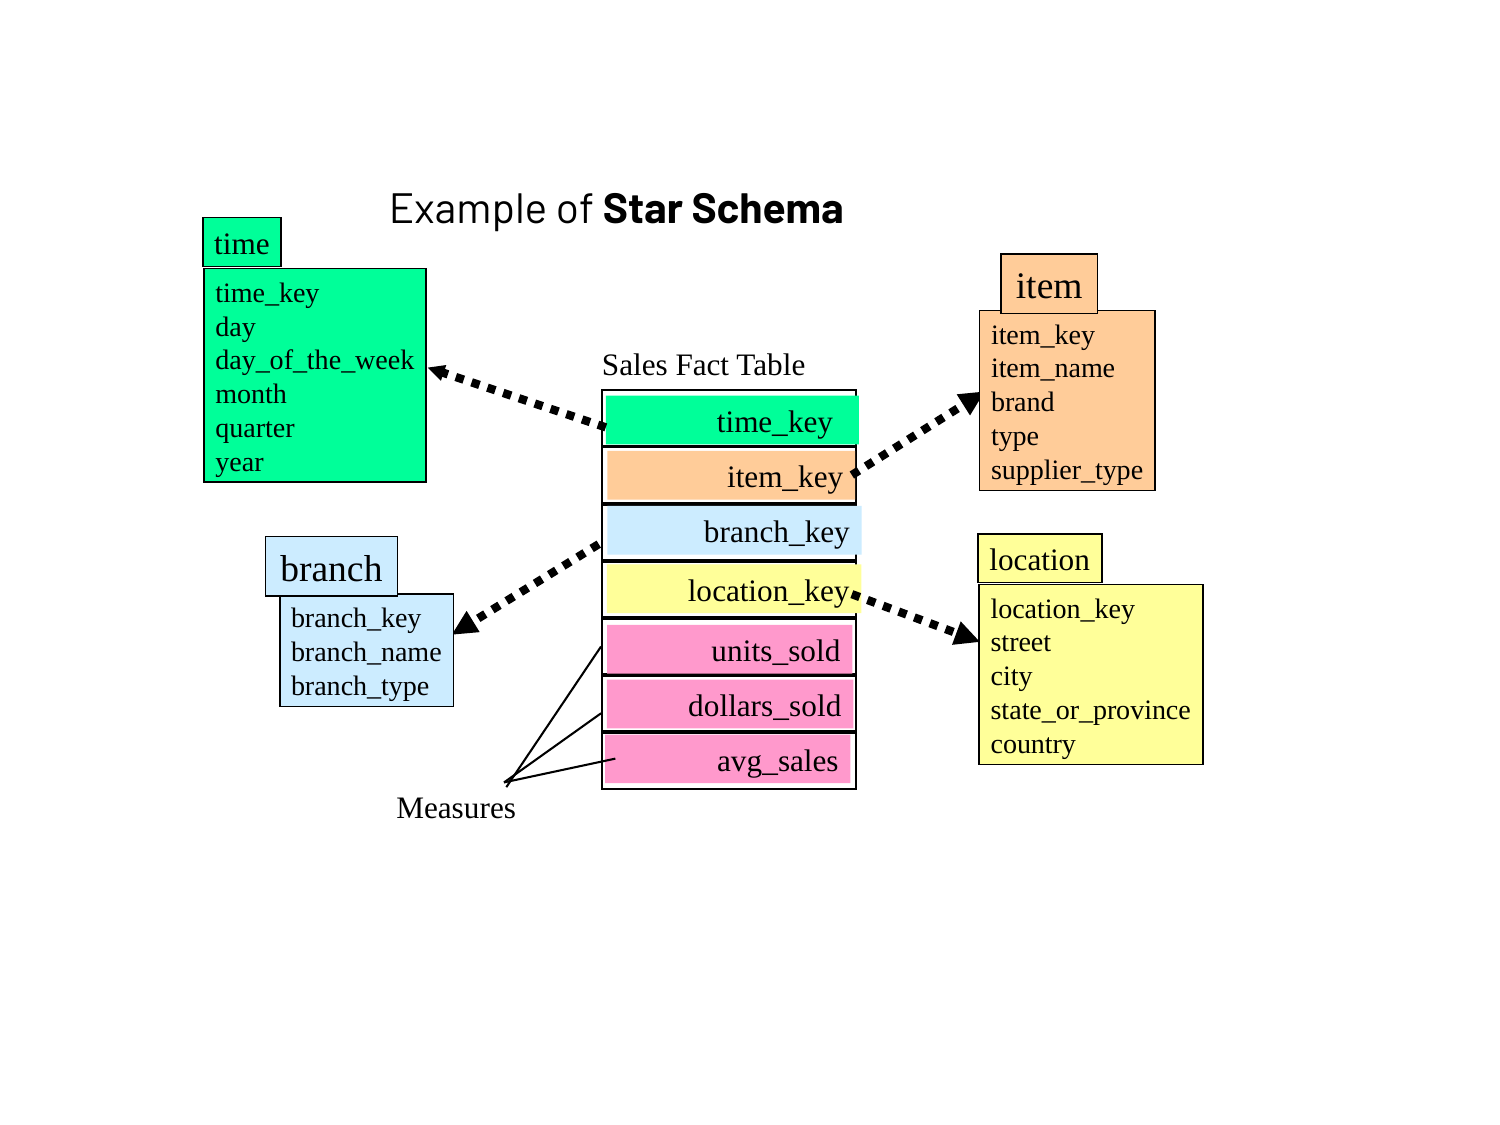

# Example of Star Schema
time
time_key
day
day_of_the_week
month
quarter
year
item
item_key
item_name
brand
type
supplier_type

Sales Fact Table

           time_key

              item_key

           branch_key
location
location_key
street
city
state_or_province
country
branch
branch_key
branch_name
branch_type

         location_key

            units_sold

         dollars_sold

             avg_sales

Measures
47